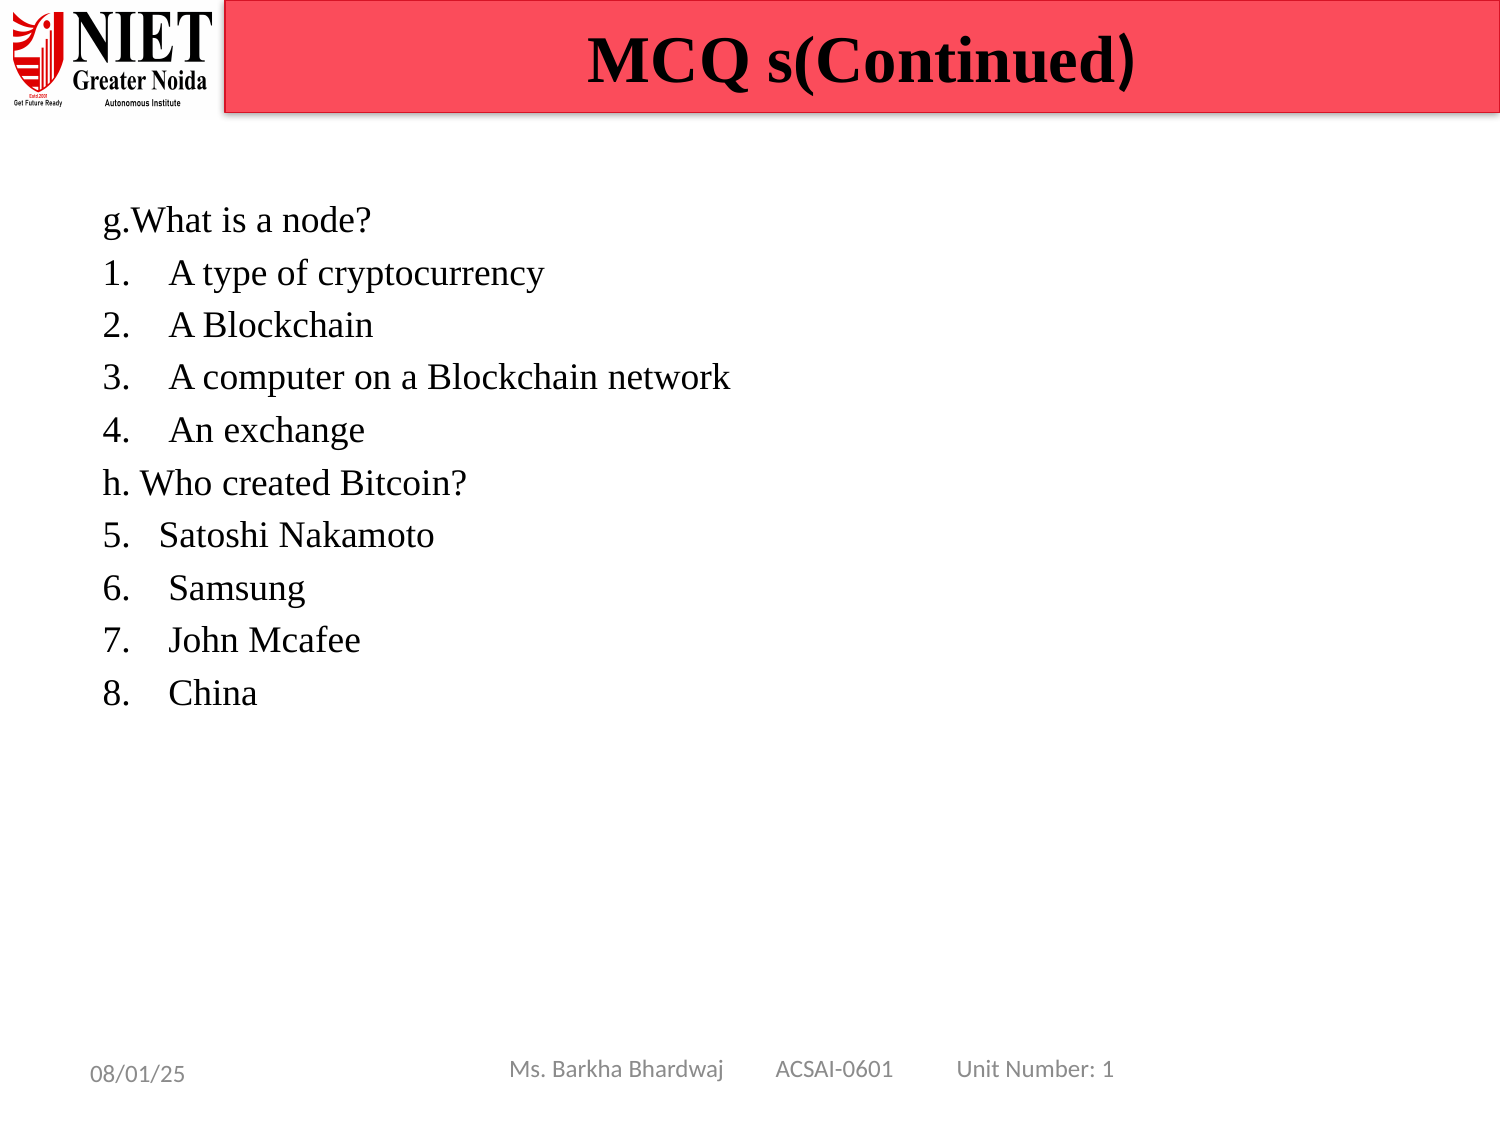

MCQ s(Continued)
g.What is a node?
 A type of cryptocurrency
 A Blockchain
 A computer on a Blockchain network
 An exchange
h. Who created Bitcoin?
Satoshi Nakamoto
 Samsung
 John Mcafee
 China
Ms. Barkha Bhardwaj         ACSAI-0601           Unit Number: 1
08/01/25